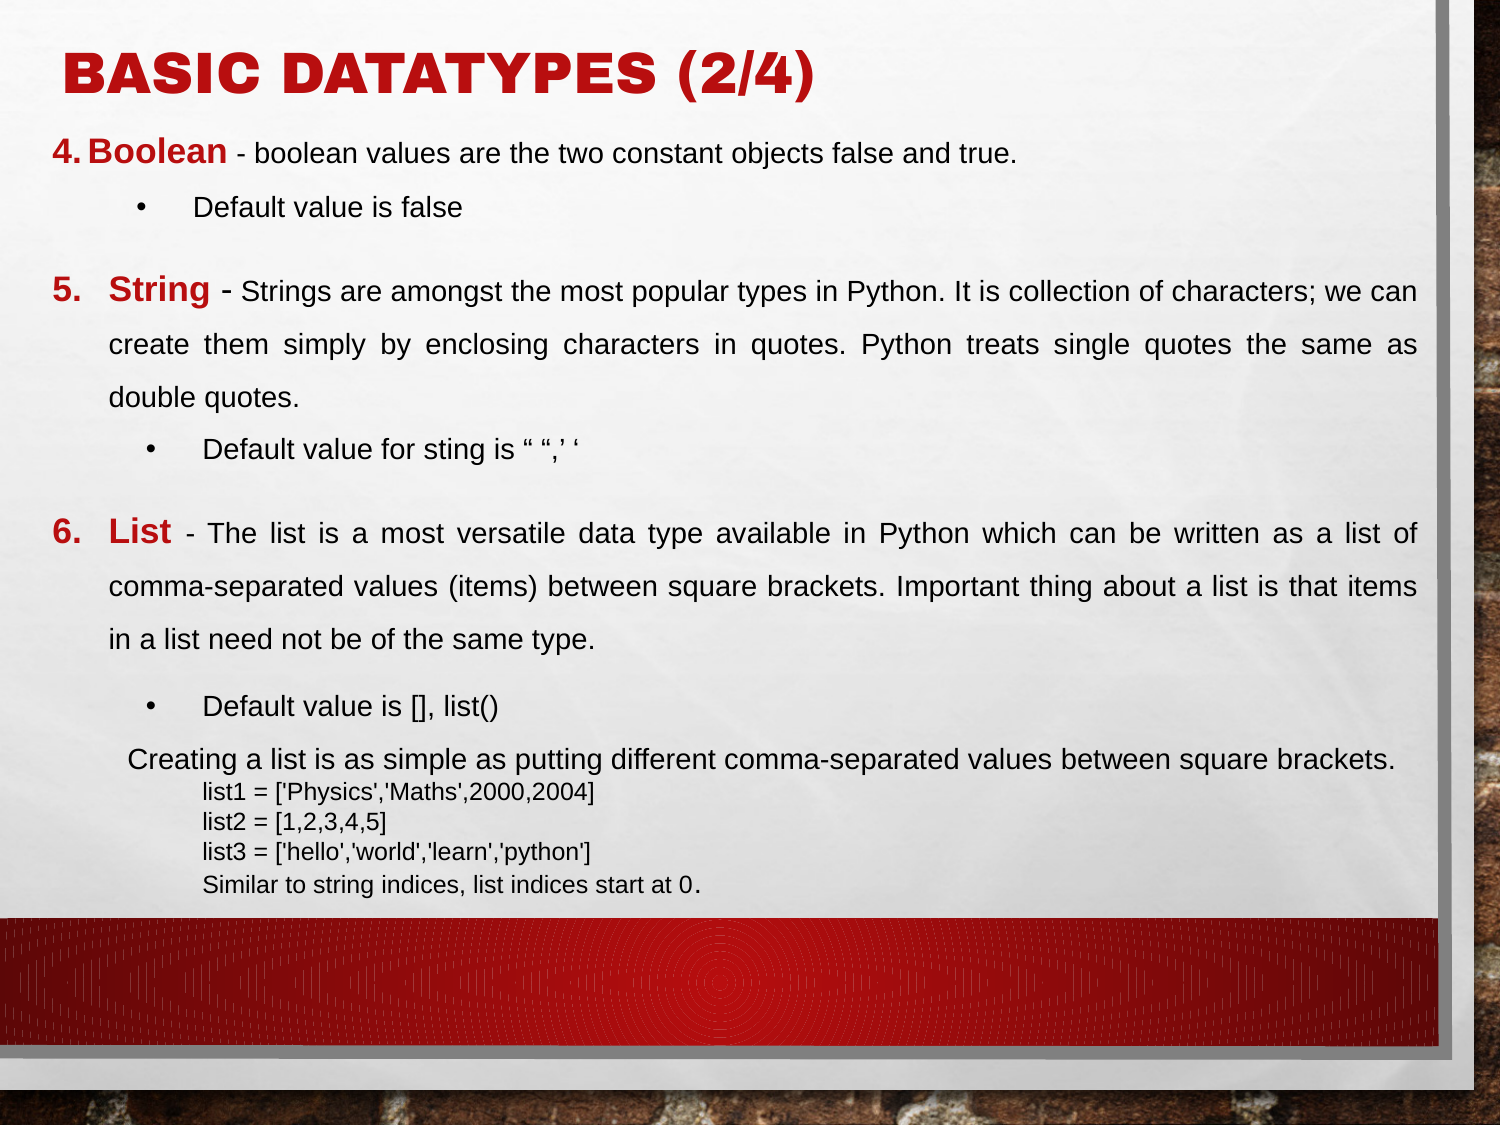

# Basic Datatypes (2/4)
Boolean - boolean values are the two constant objects false and true.
Default value is false
String - Strings are amongst the most popular types in Python. It is collection of characters; we can create them simply by enclosing characters in quotes. Python treats single quotes the same as double quotes.
Default value for sting is “ “,’ ‘
List - The list is a most versatile data type available in Python which can be written as a list of comma-separated values (items) between square brackets. Important thing about a list is that items in a list need not be of the same type.
Default value is [], list()
Creating a list is as simple as putting different comma-separated values between square brackets.
list1 = ['Physics','Maths',2000,2004]
list2 = [1,2,3,4,5]
list3 = ['hello','world','learn','python']
Similar to string indices, list indices start at 0.